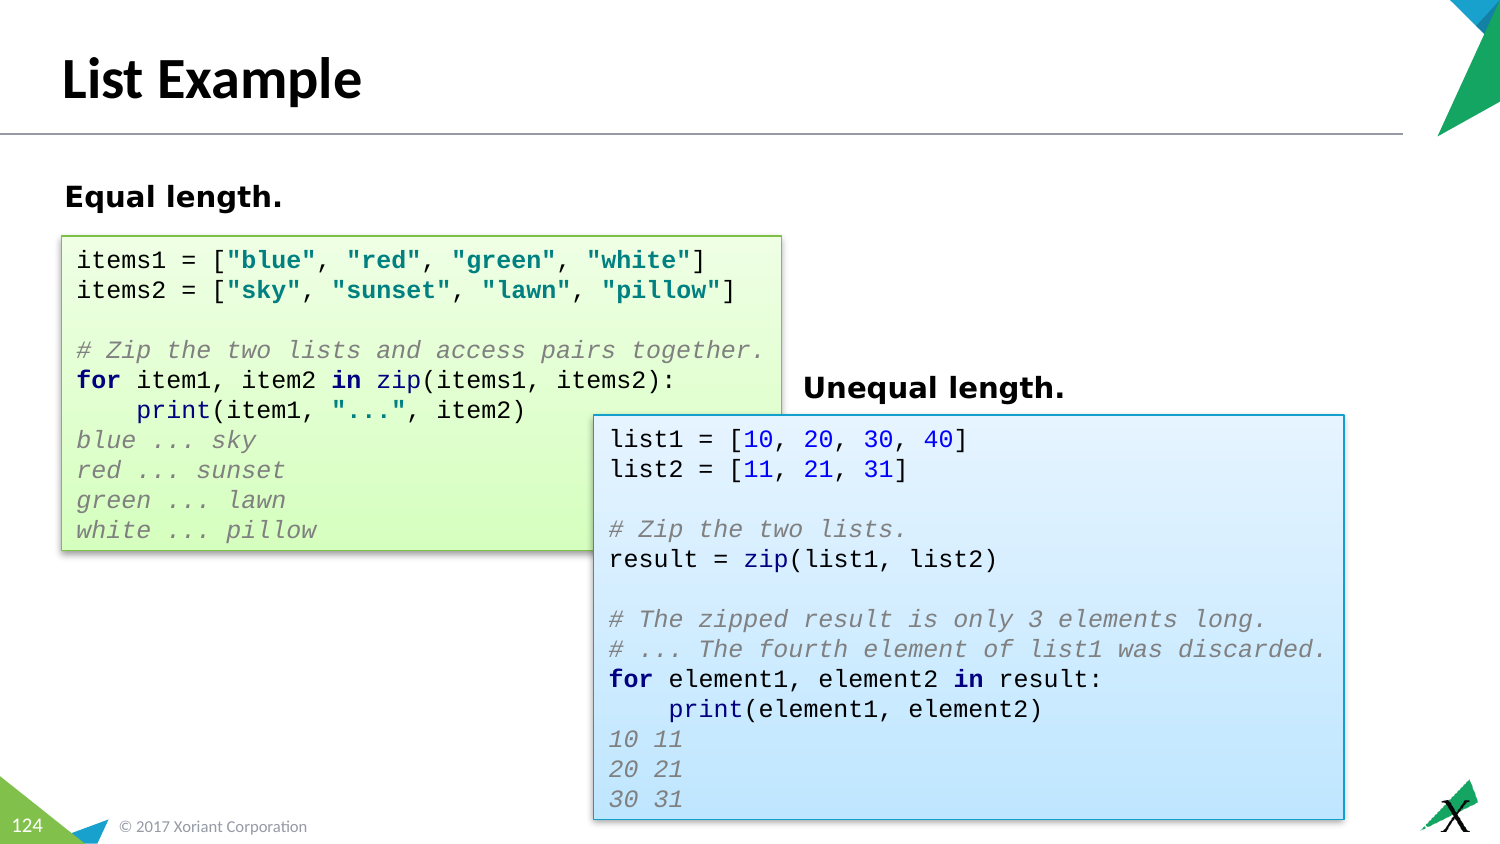

# List Example
Equal length.
items1 = ["blue", "red", "green", "white"]
items2 = ["sky", "sunset", "lawn", "pillow"]
# Zip the two lists and access pairs together.
for item1, item2 in zip(items1, items2):
    print(item1, "...", item2)
blue ... sky
red ... sunset
green ... lawn
white ... pillow
Unequal length.
list1 = [10, 20, 30, 40]
list2 = [11, 21, 31]
# Zip the two lists.
result = zip(list1, list2)
# The zipped result is only 3 elements long.
# ... The fourth element of list1 was discarded.
for element1, element2 in result:
    print(element1, element2)
10 11
20 21
30 31